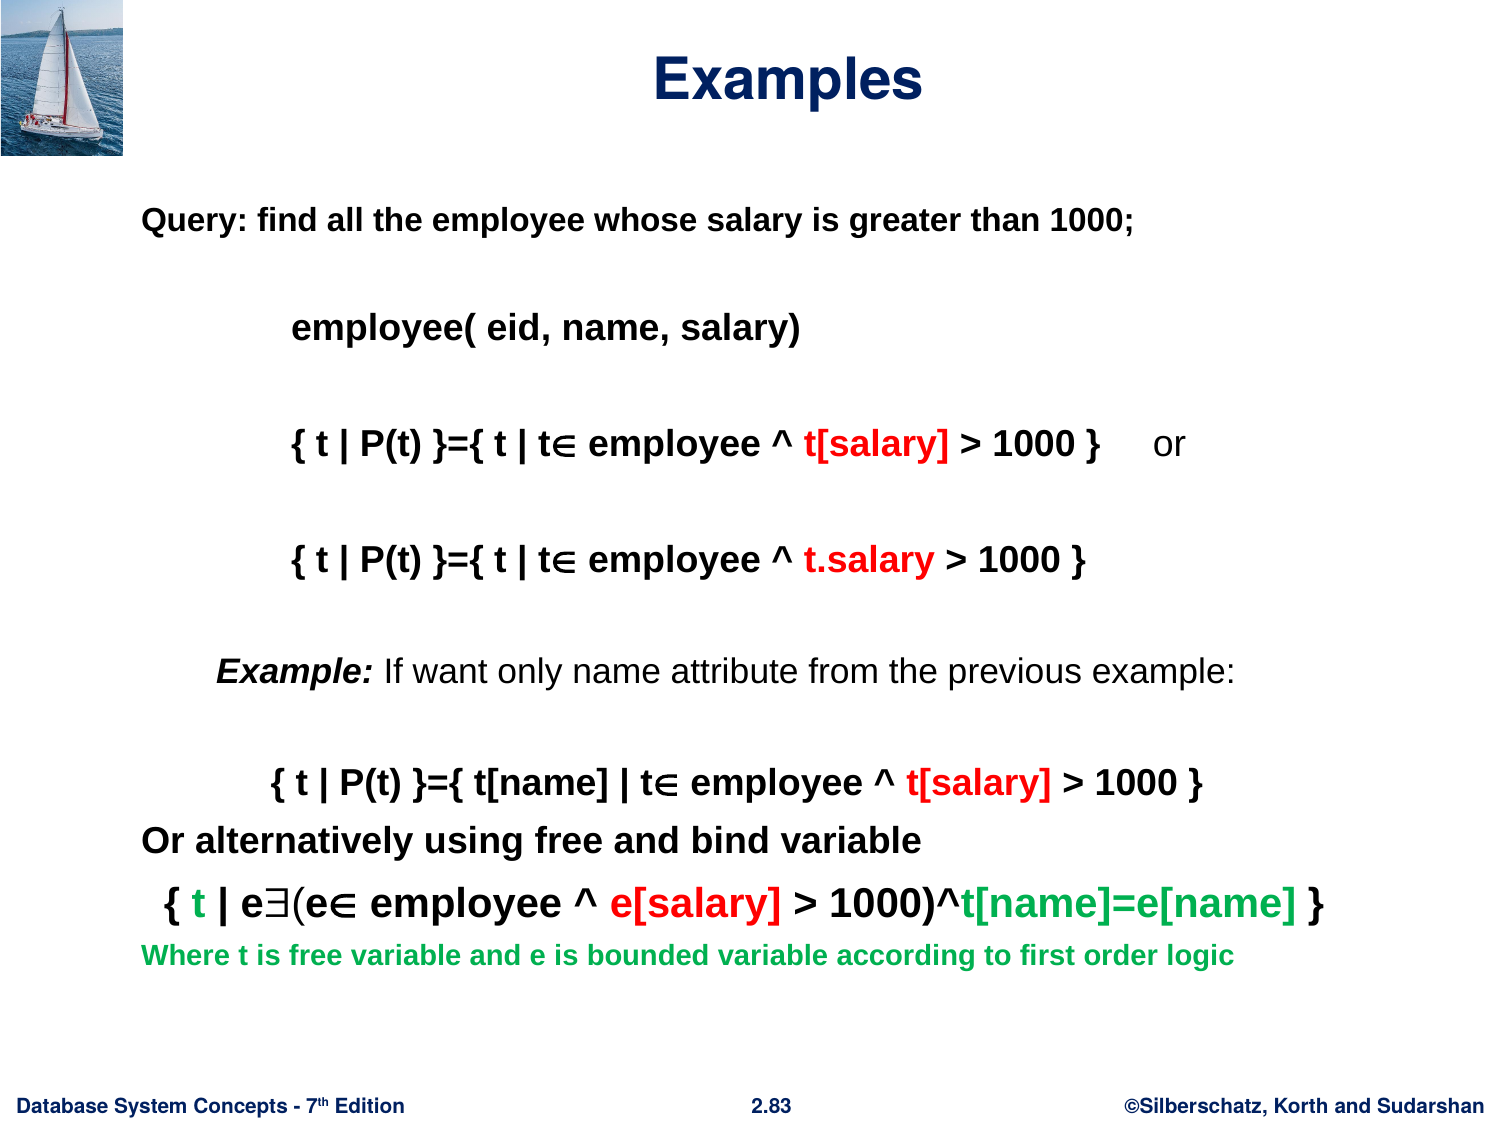

# Examples
Query: find all the employee whose salary is greater than 1000;

	employee( eid, name, salary)

	{ t | P(t) }={ t | t∈ employee ^ t[salary] > 1000 }     or

	{ t | P(t) }={ t | t∈ employee ^ t.salary > 1000 }

Example: If want only name attribute from the previous example:

              { t | P(t) }={ t[name] | t∈ employee ^ t[salary] > 1000 }
Or alternatively using free and bind variable
  { t | e∃(e∈ employee ^ e[salary] > 1000)^t[name]=e[name] }
Where t is free variable and e is bounded variable according to first order logic